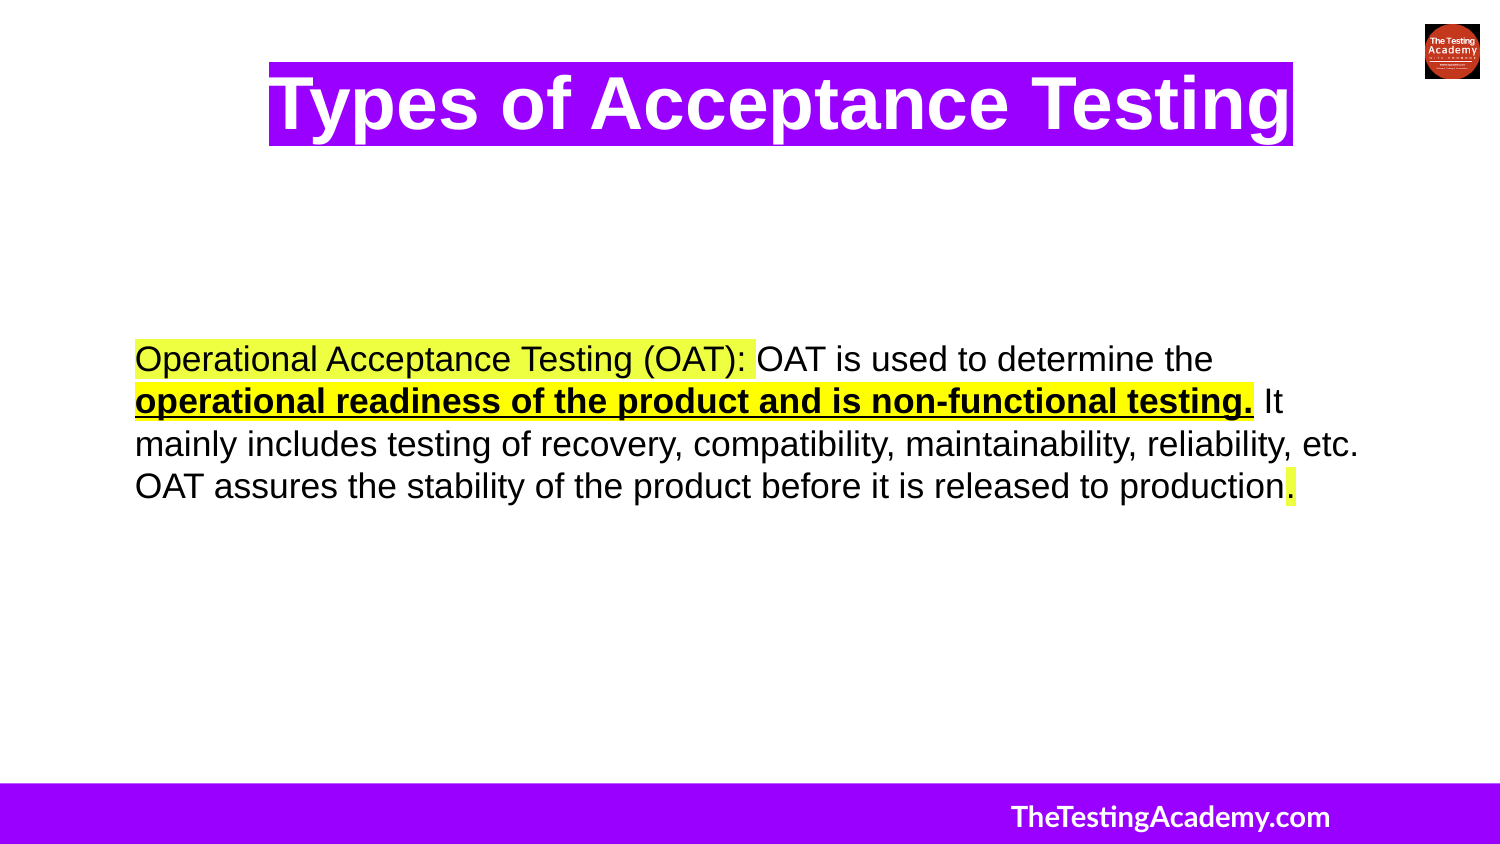

# Types of Acceptance Testing
Operational Acceptance Testing (OAT): OAT is used to determine the operational readiness of the product and is non-functional testing. It mainly includes testing of recovery, compatibility, maintainability, reliability, etc. OAT assures the stability of the product before it is released to production.